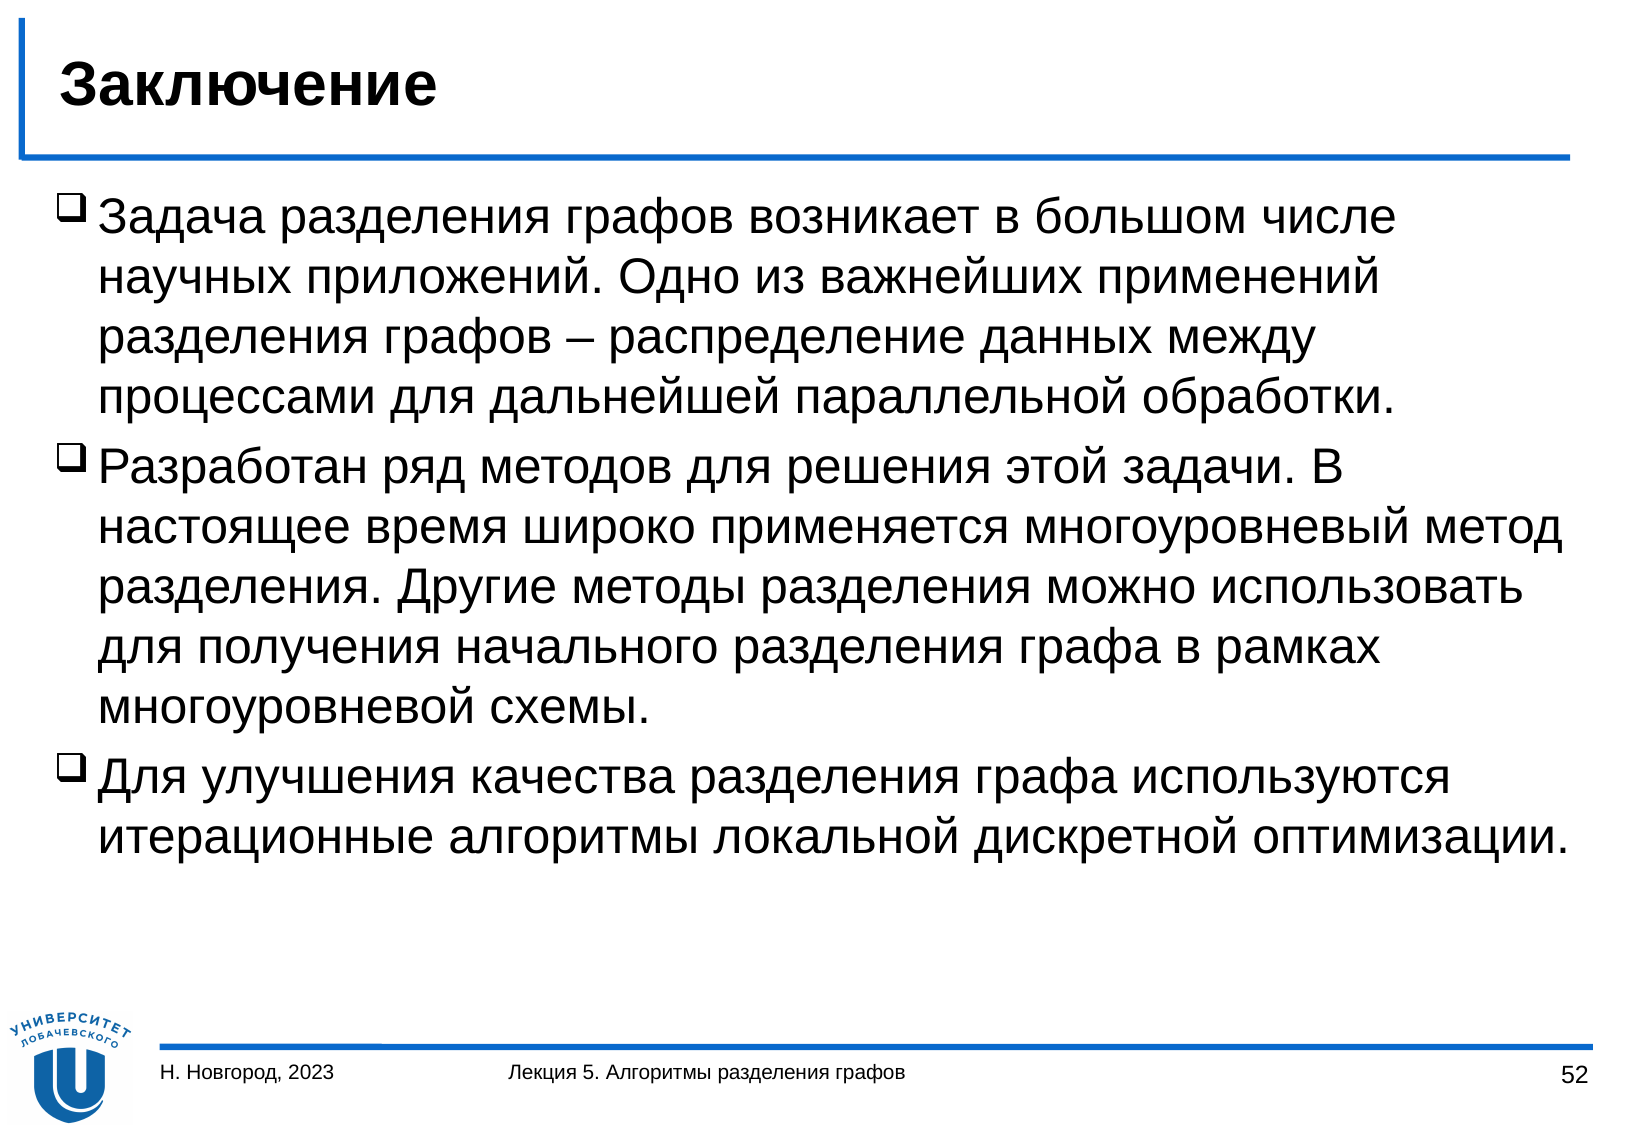

# Заключение
Задача разделения графов возникает в большом числе научных приложений. Одно из важнейших применений разделения графов – распределение данных между процессами для дальнейшей параллельной обработки.
Разработан ряд методов для решения этой задачи. В настоящее время широко применяется многоуровневый метод разделения. Другие методы разделения можно использовать для получения начального разделения графа в рамках многоуровневой схемы.
Для улучшения качества разделения графа используются итерационные алгоритмы локальной дискретной оптимизации.
Н. Новгород, 2023
Лекция 5. Алгоритмы разделения графов
52